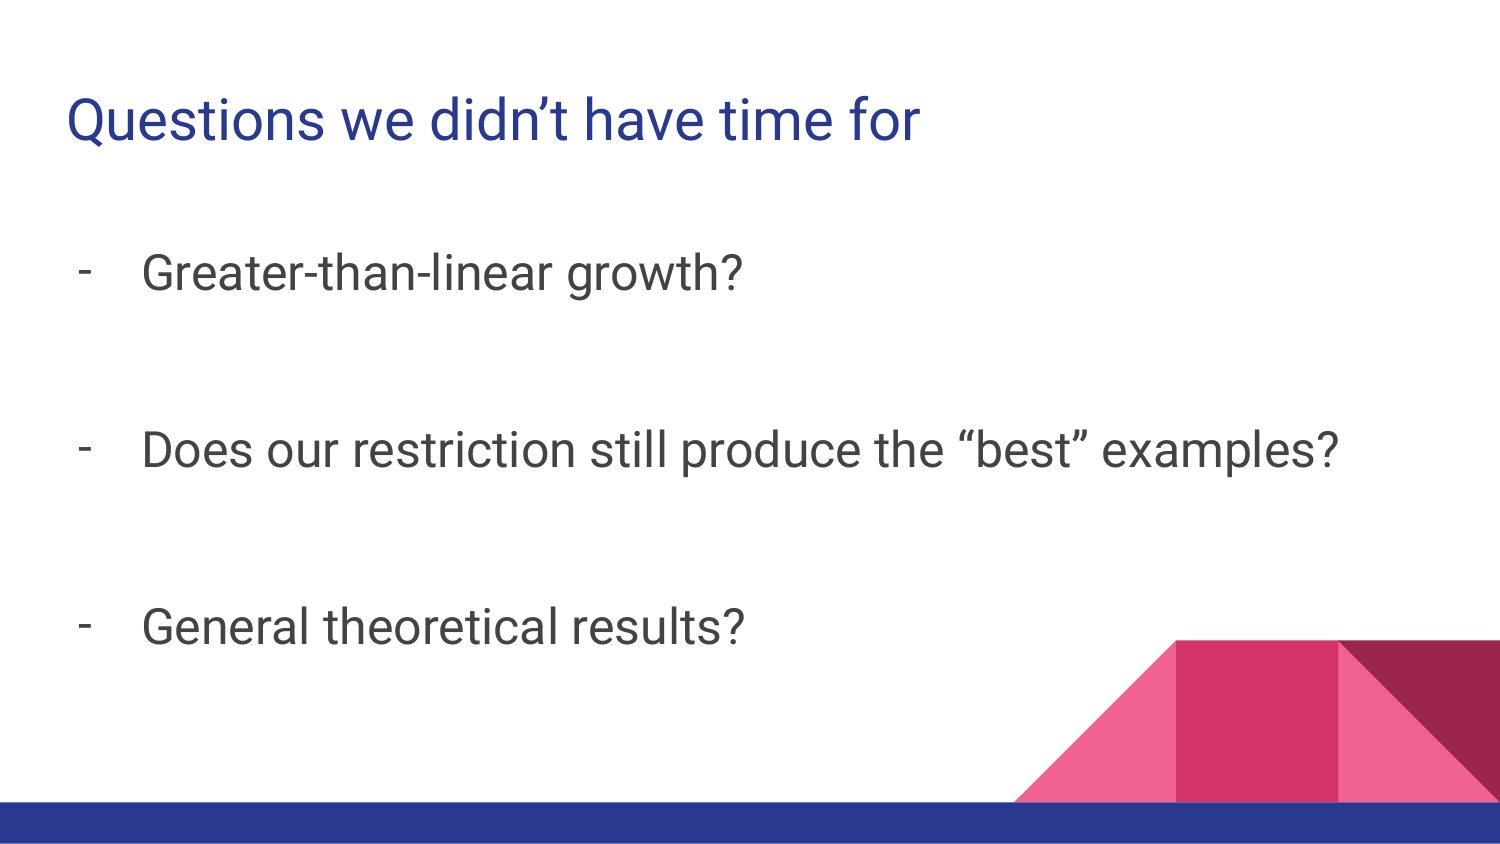

# Questions we didn’t have time for
Greater-than-linear growth?
Does our restriction still produce the “best” examples?
General theoretical results?